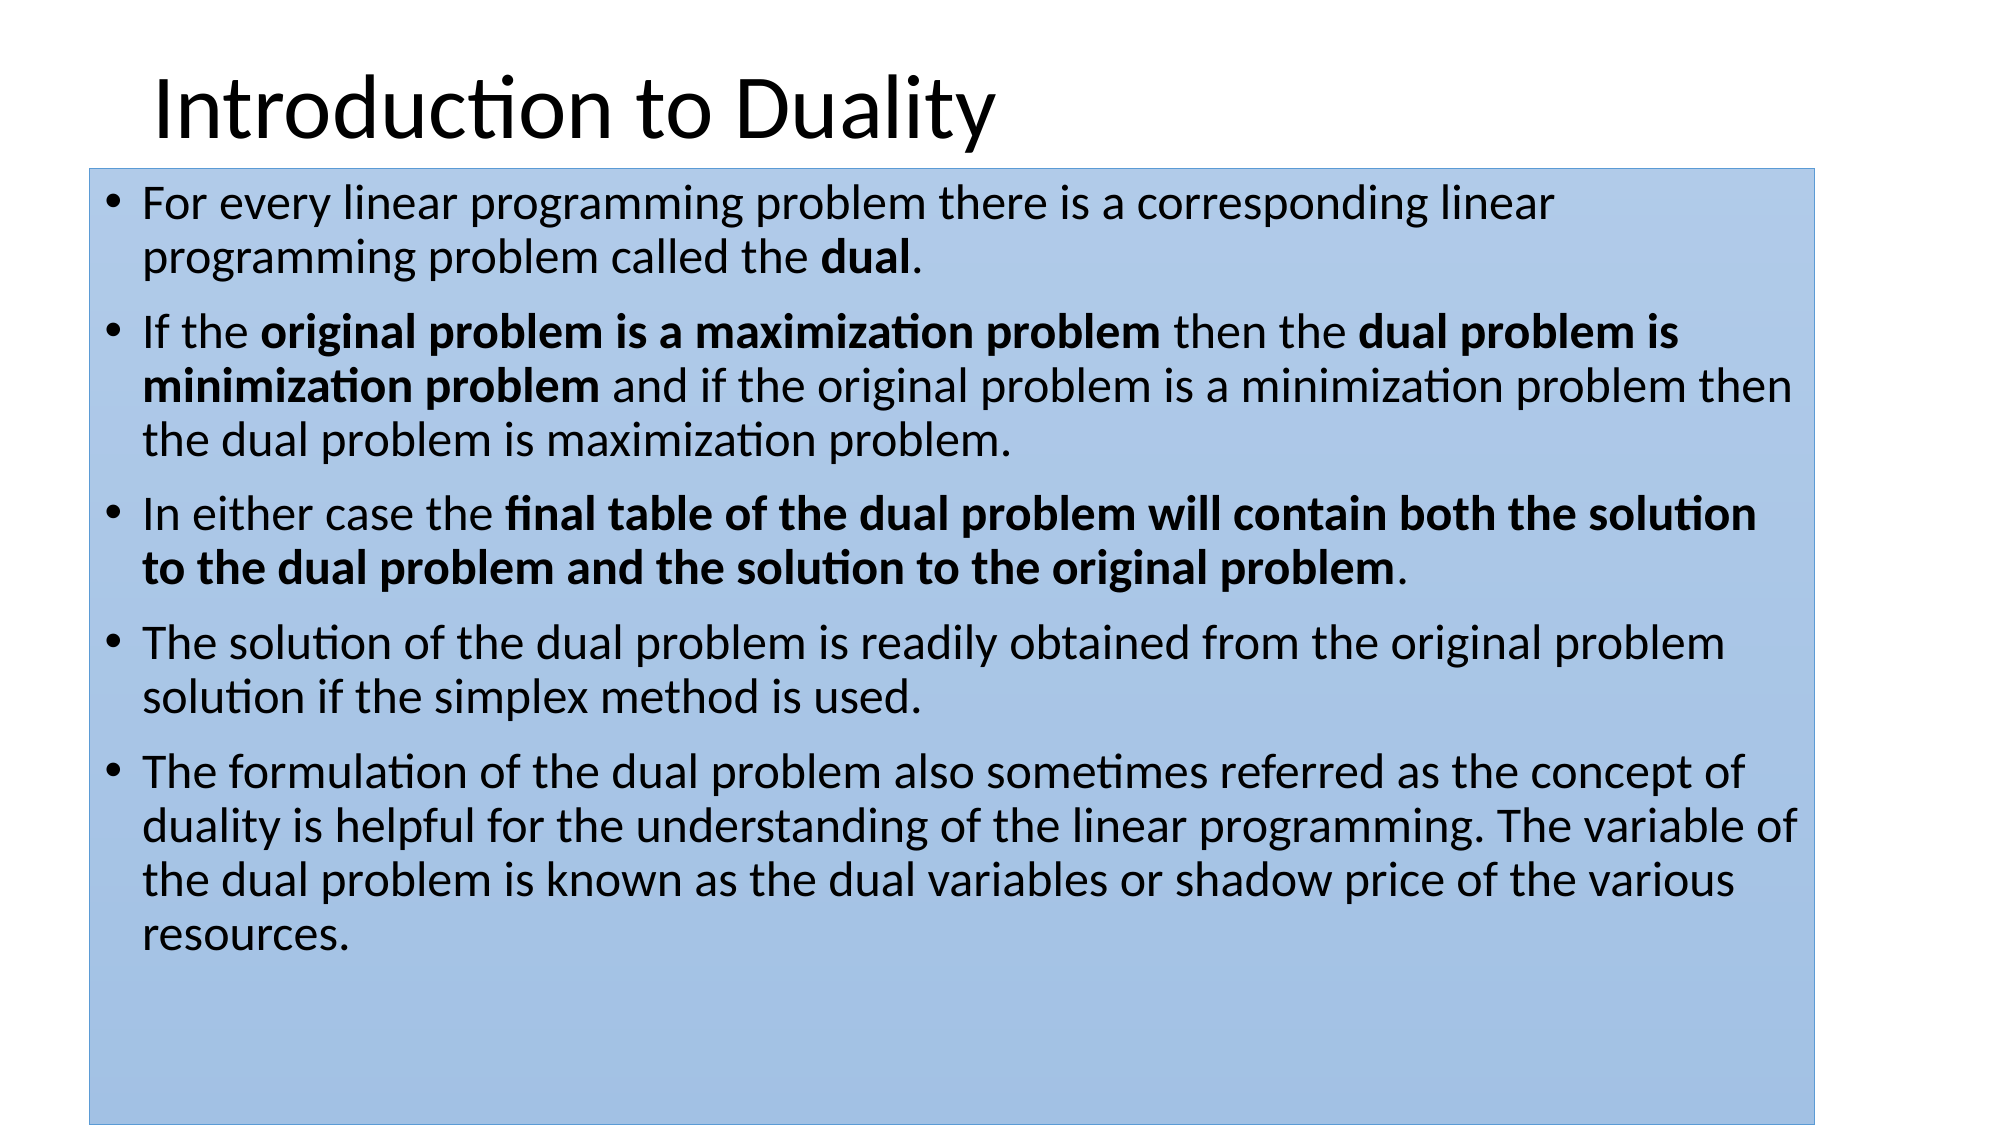

# Introduction to Duality
For every linear programming problem there is a corresponding linear programming problem called the dual.
If the original problem is a maximization problem then the dual problem is minimization problem and if the original problem is a minimization problem then the dual problem is maximization problem.
In either case the final table of the dual problem will contain both the solution to the dual problem and the solution to the original problem.
The solution of the dual problem is readily obtained from the original problem solution if the simplex method is used.
The formulation of the dual problem also sometimes referred as the concept of duality is helpful for the understanding of the linear programming. The variable of the dual problem is known as the dual variables or shadow price of the various resources.